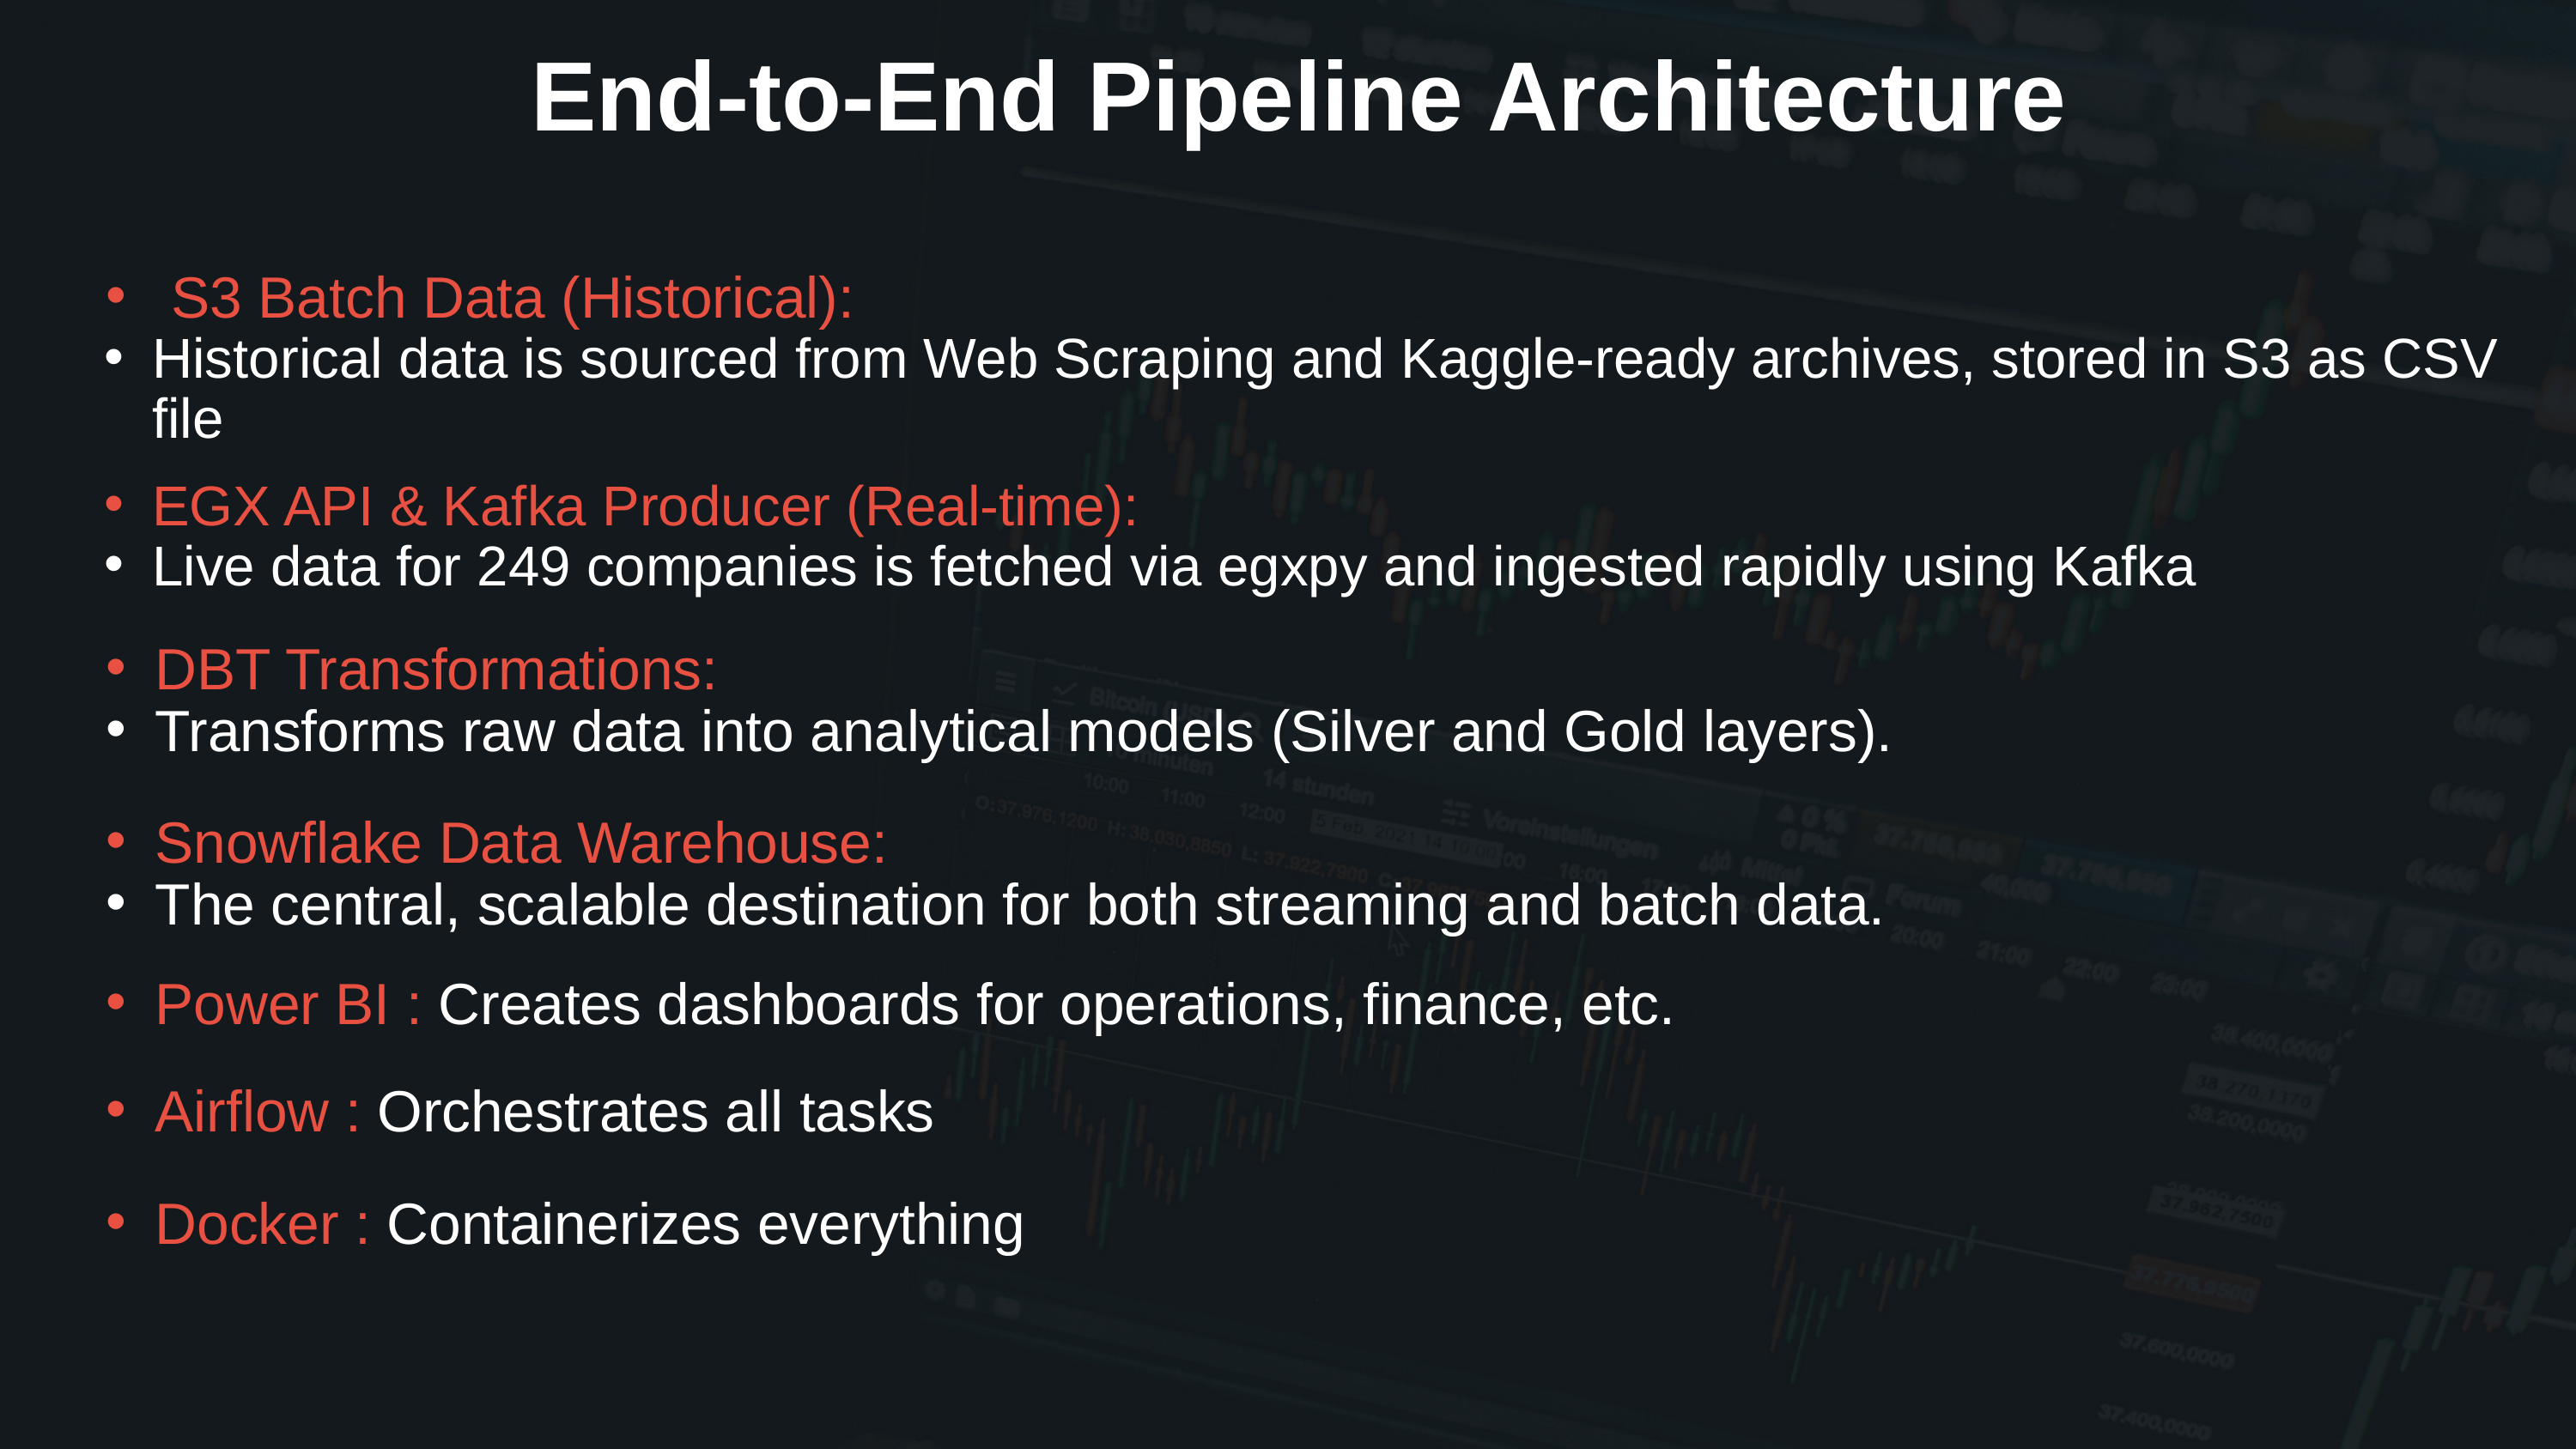

End-to-End Pipeline Architecture
 S3 Batch Data (Historical):
Historical data is sourced from Web Scraping and Kaggle-ready archives, stored in S3 as CSV  file
EGX API & Kafka Producer (Real-time):
Live data for 249 companies is fetched via egxpy and ingested rapidly using Kafka

DBT Transformations:
Transforms raw data into analytical models (Silver and Gold layers).

Snowflake Data Warehouse:
The central, scalable destination for both streaming and batch data.

Power BI : Creates dashboards for operations, finance, etc.

Airflow : Orchestrates all tasks
Docker : Containerizes everything